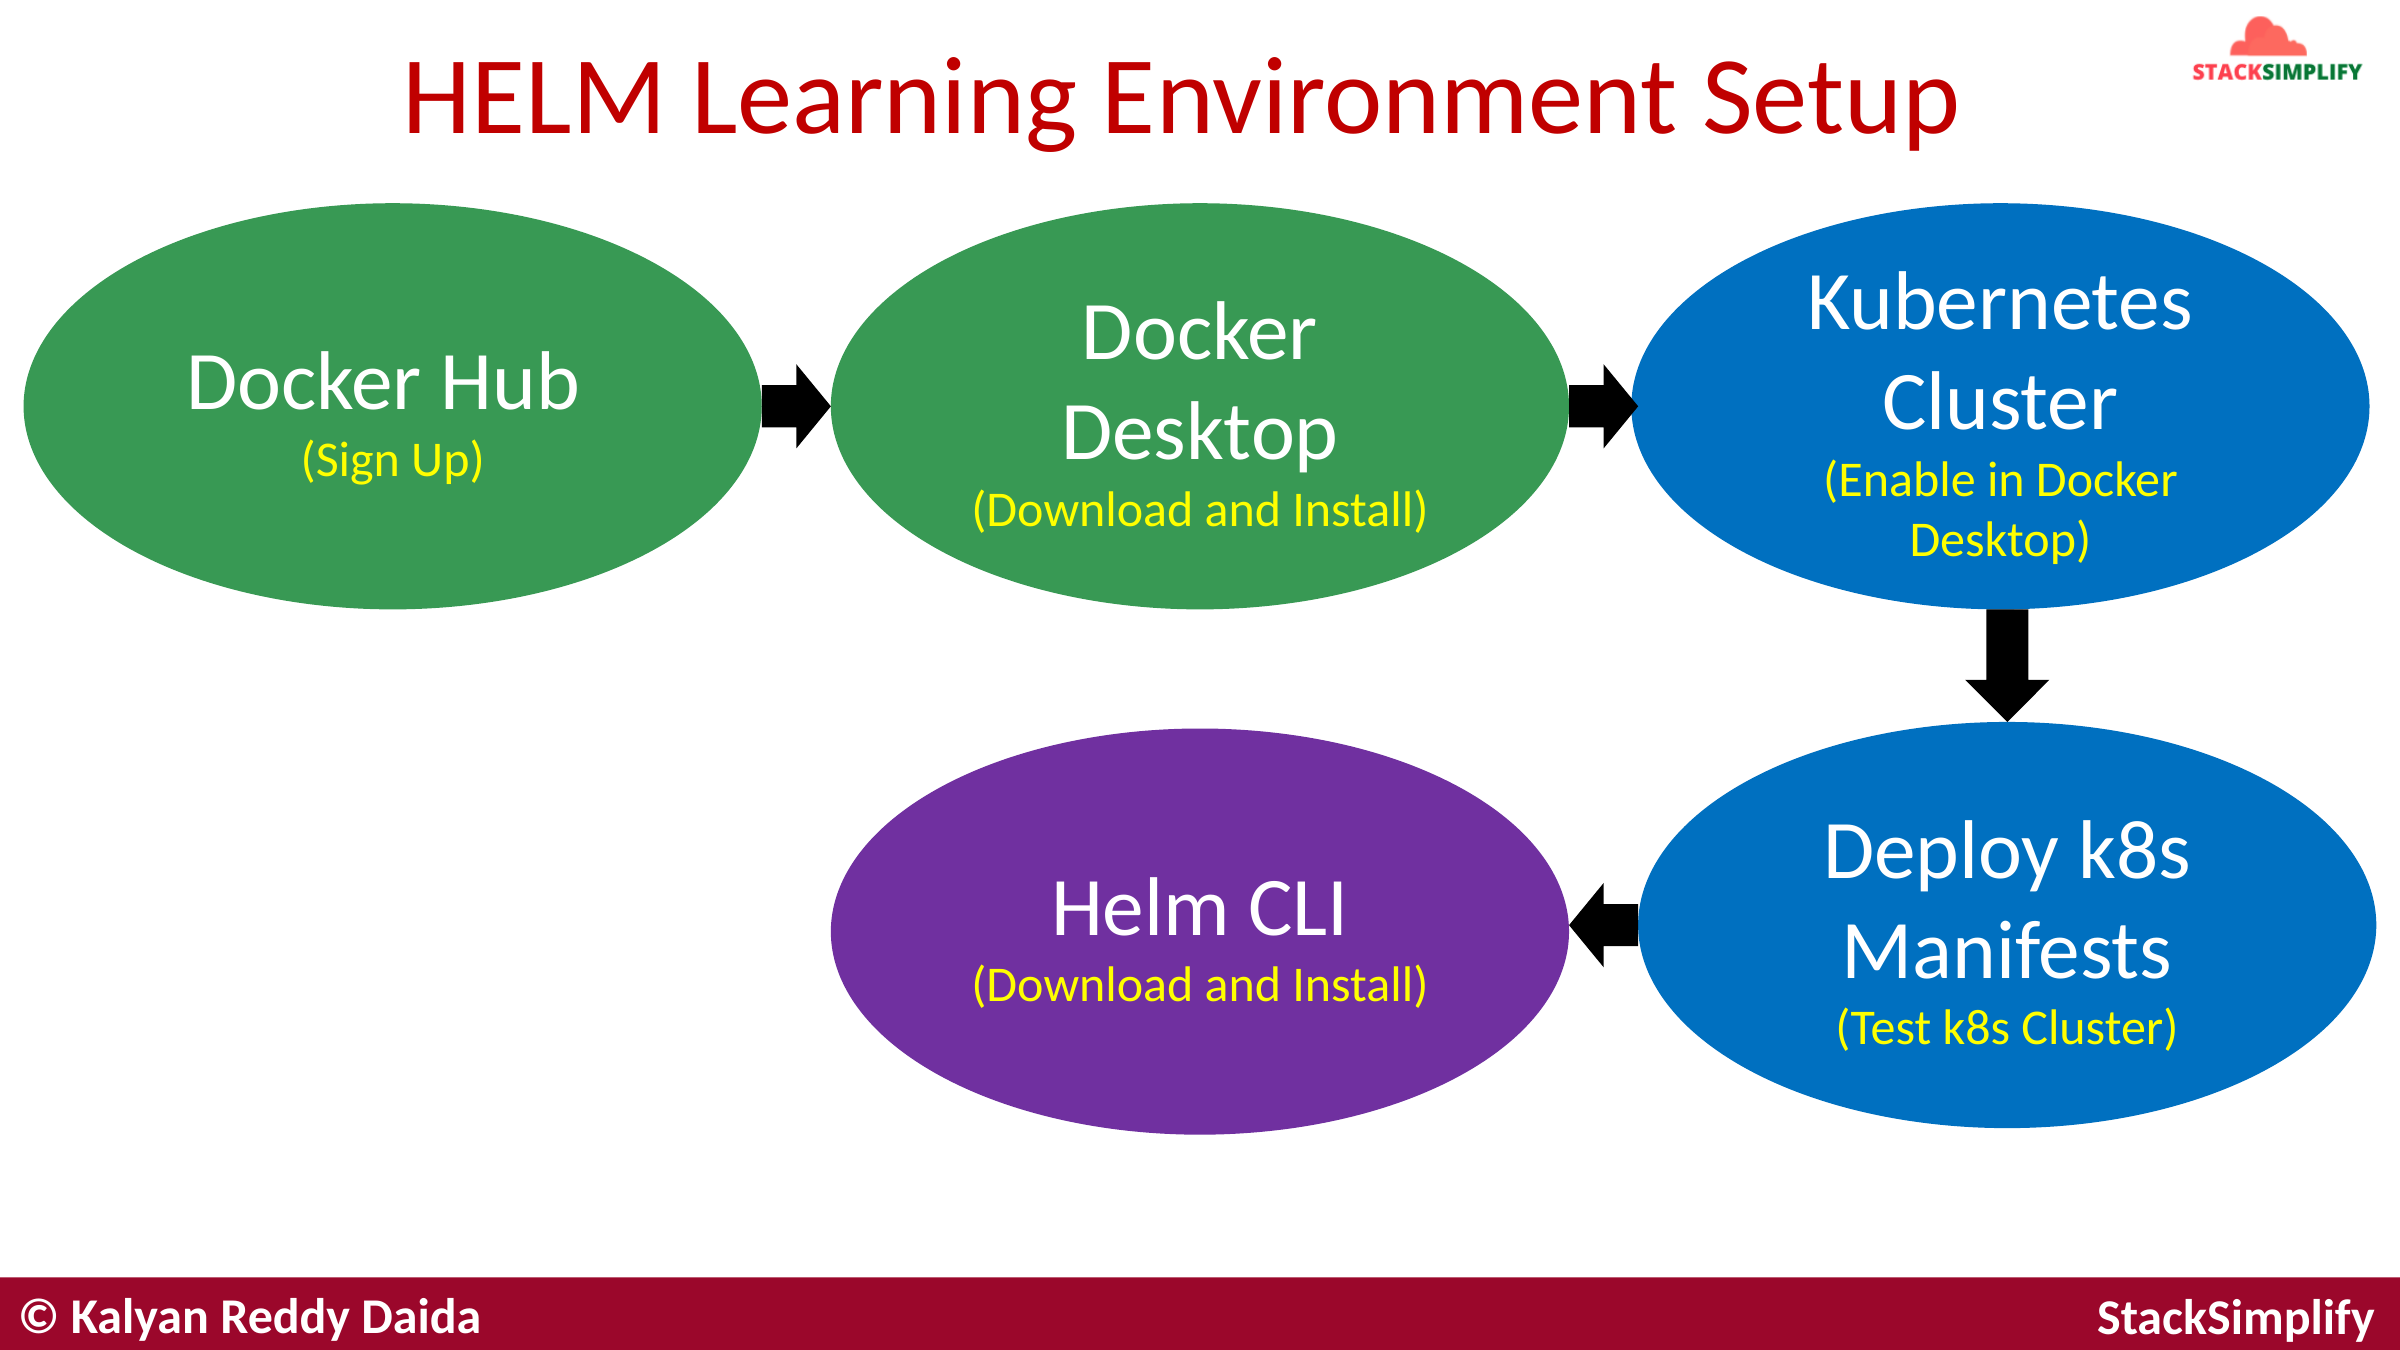

# HELM Learning Environment Setup
Docker Hub
(Sign Up)
Docker Desktop
(Download and Install)
Kubernetes Cluster
(Enable in Docker Desktop)

Deploy k8s Manifests
(Test k8s Cluster)
Helm CLI
(Download and Install)

© Kalyan Reddy Daida